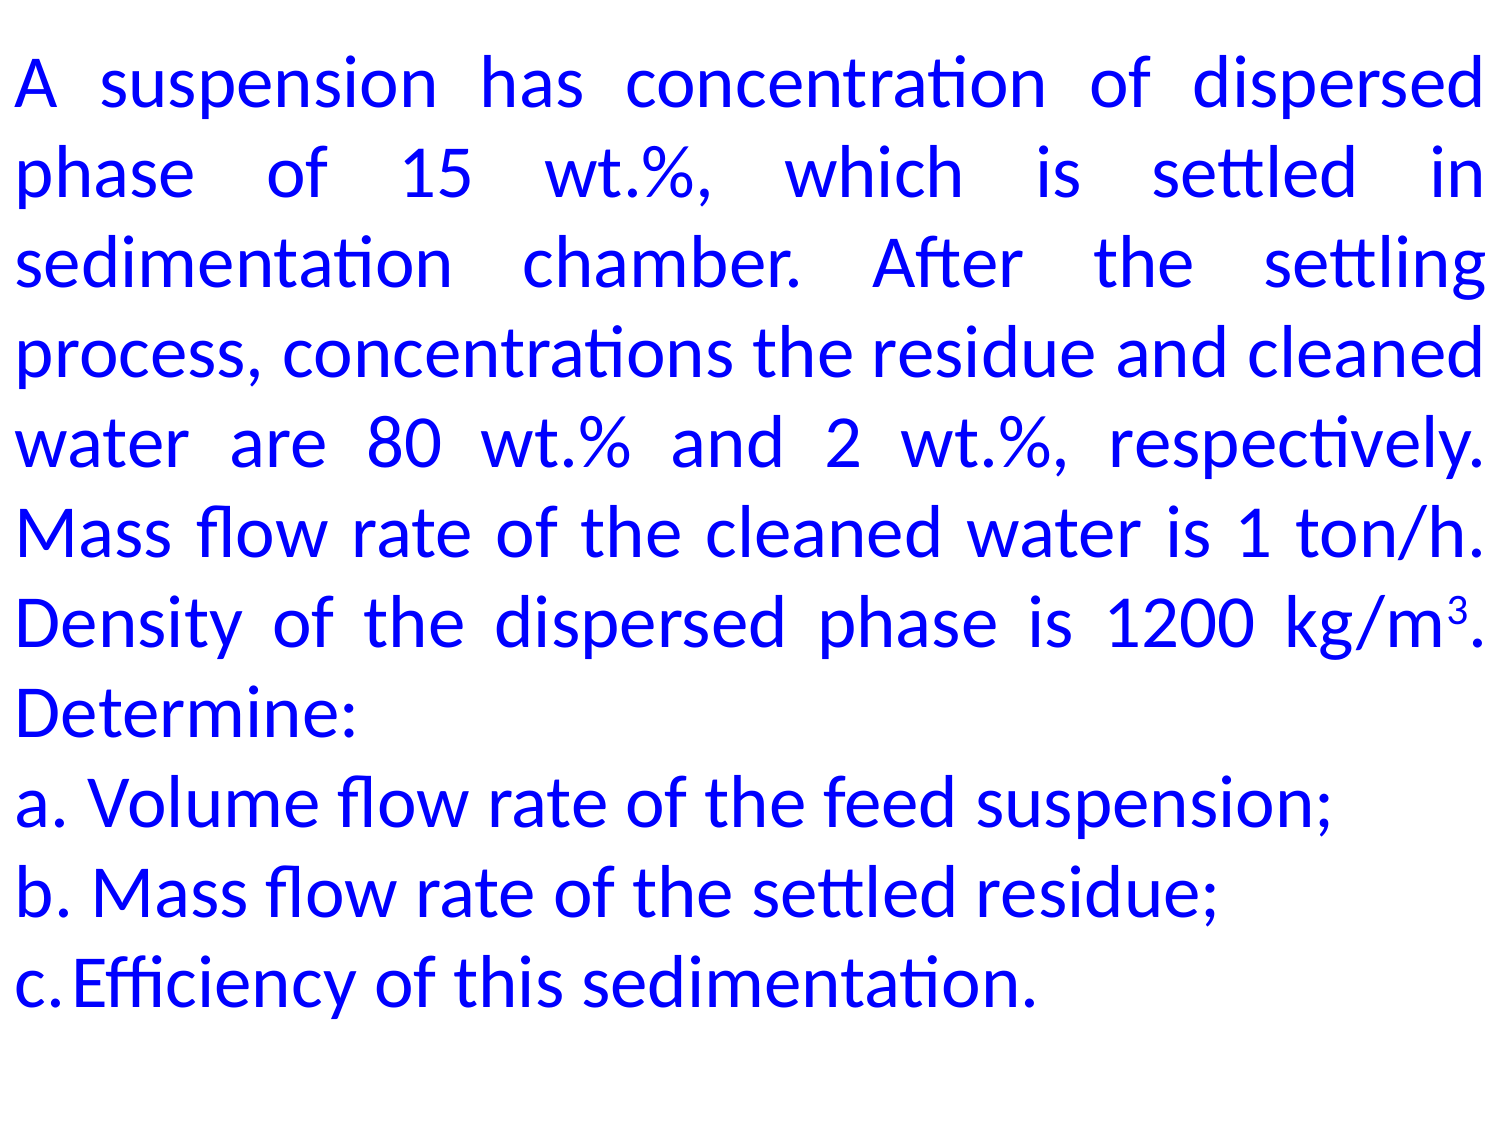

A suspension has concentration of dispersed phase of 15 wt.%, which is settled in sedimentation chamber. After the settling process, concentrations the residue and cleaned water are 80 wt.% and 2 wt.%, respectively. Mass flow rate of the cleaned water is 1 ton/h. Density of the dispersed phase is 1200 kg/m3. Determine:
 Volume flow rate of the feed suspension;
 Mass flow rate of the settled residue;
Efficiency of this sedimentation.